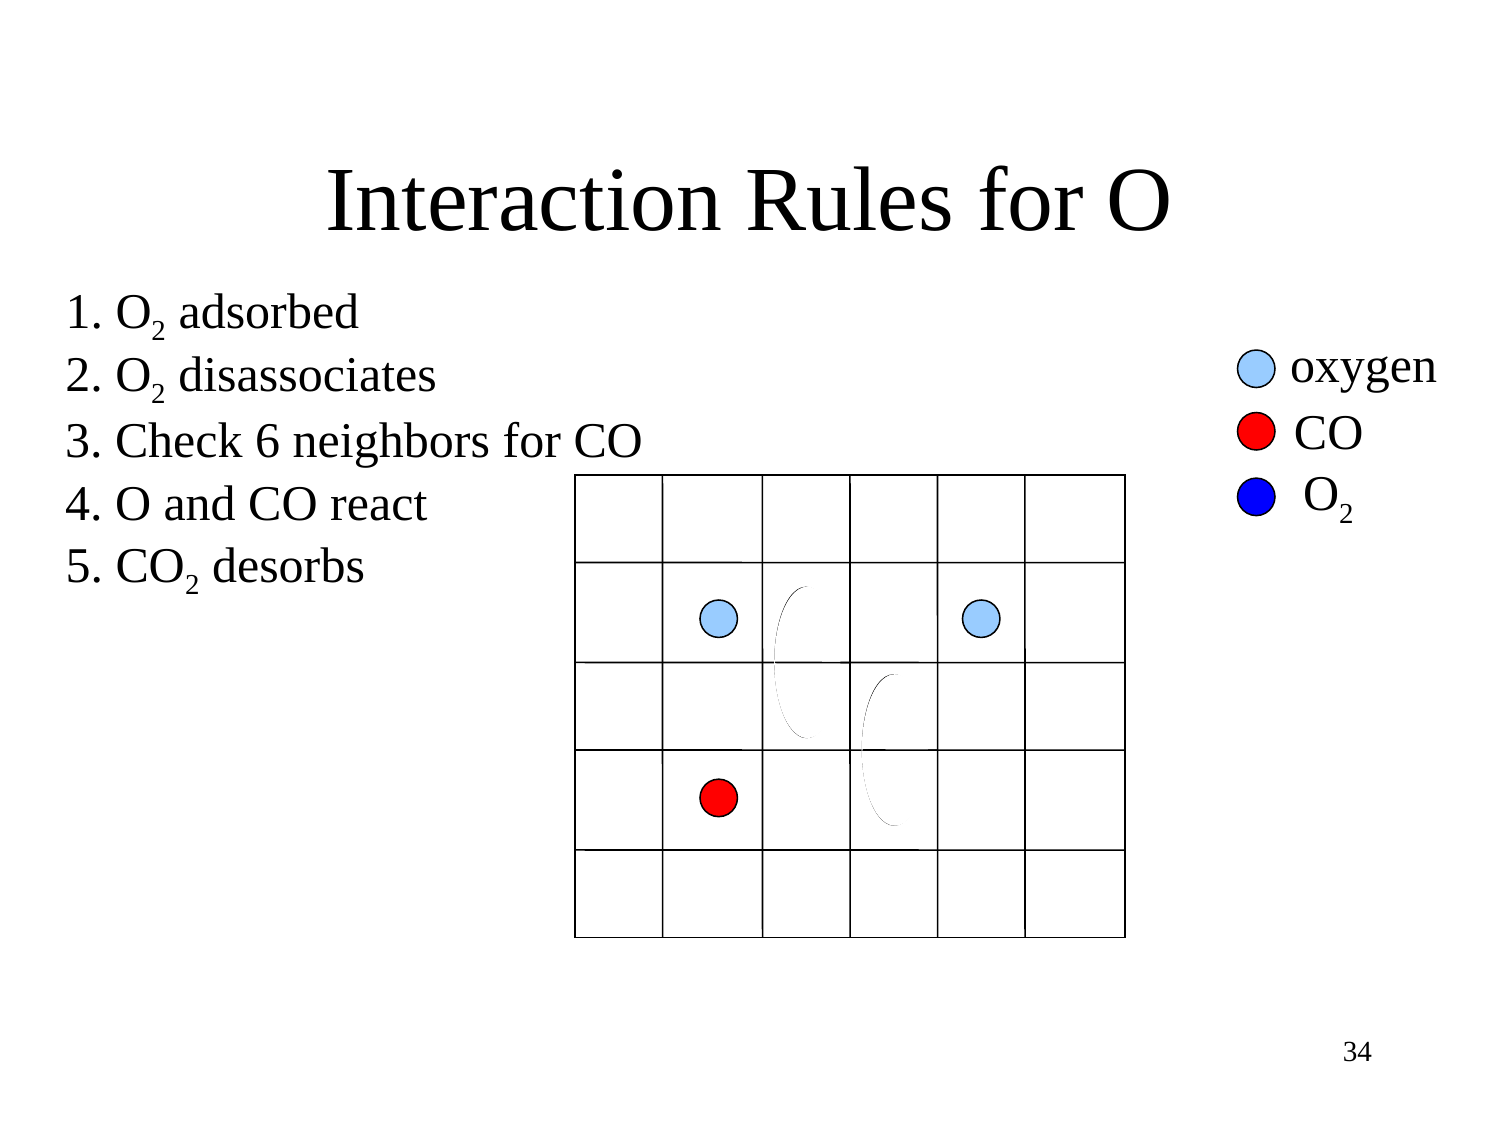

# Interaction Rules for O
1. O2 adsorbed
oxygen

CO

O2

2. O2 disassociates
3. Check 6 neighbors for CO
4. O and CO react

5. CO2 desorbs

34